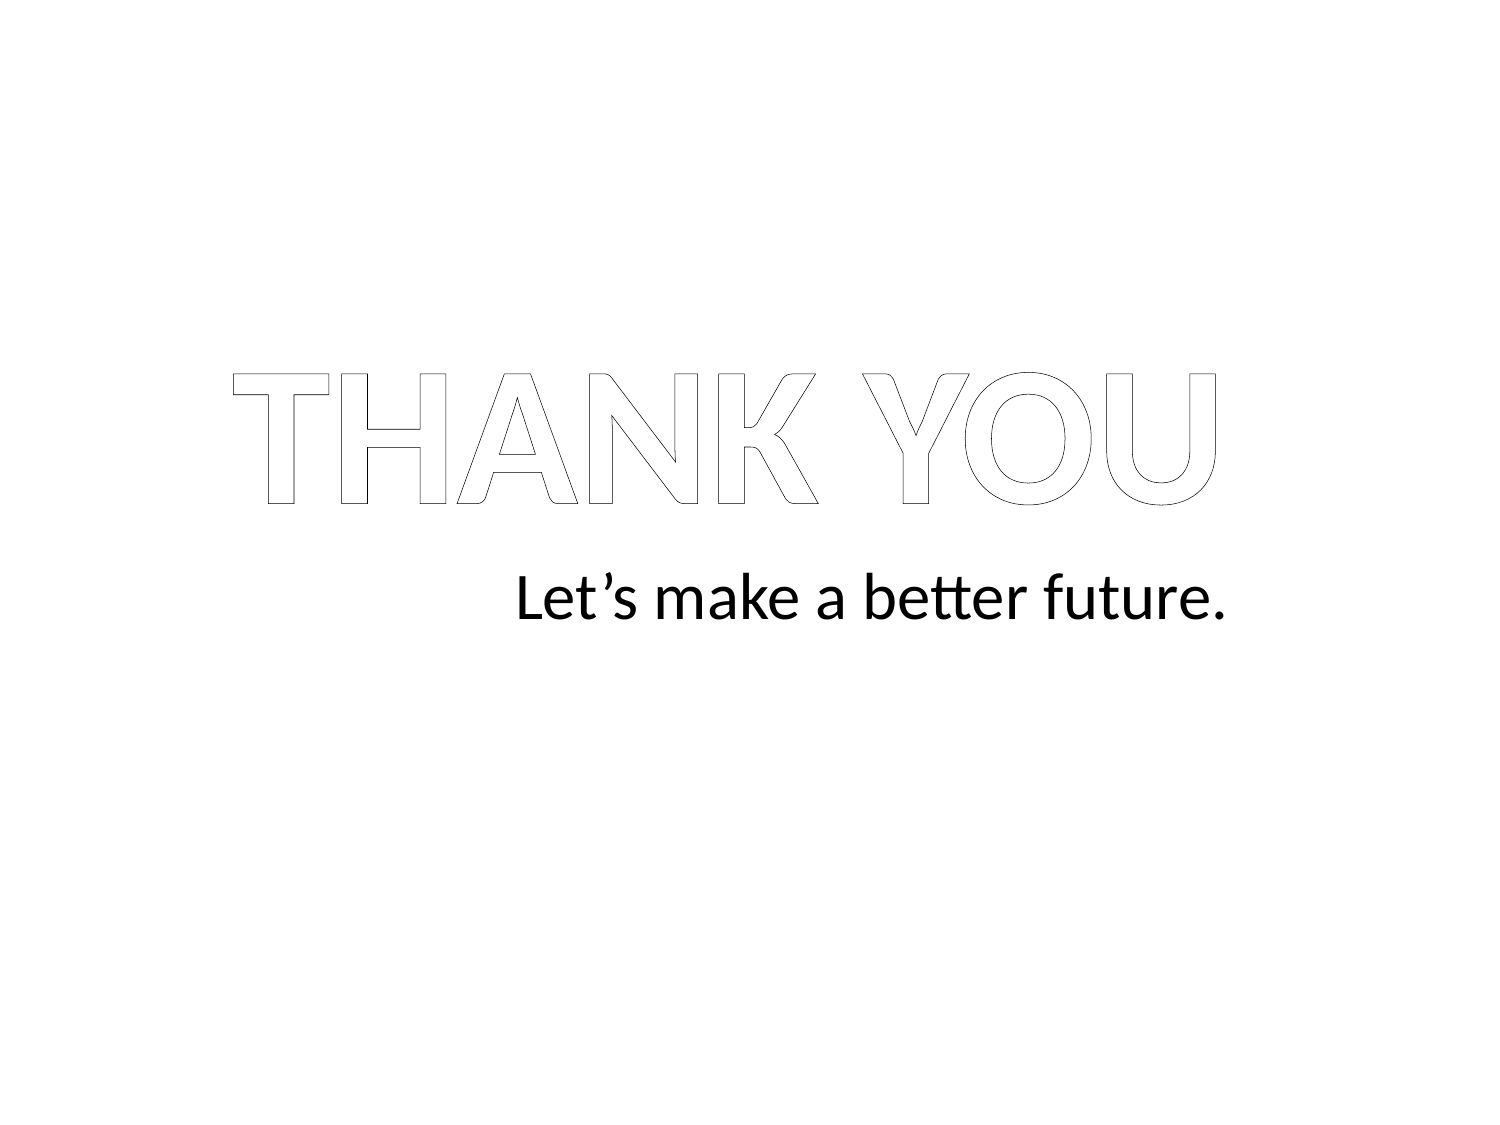

# THANK YOU
     Let’s make a better future.